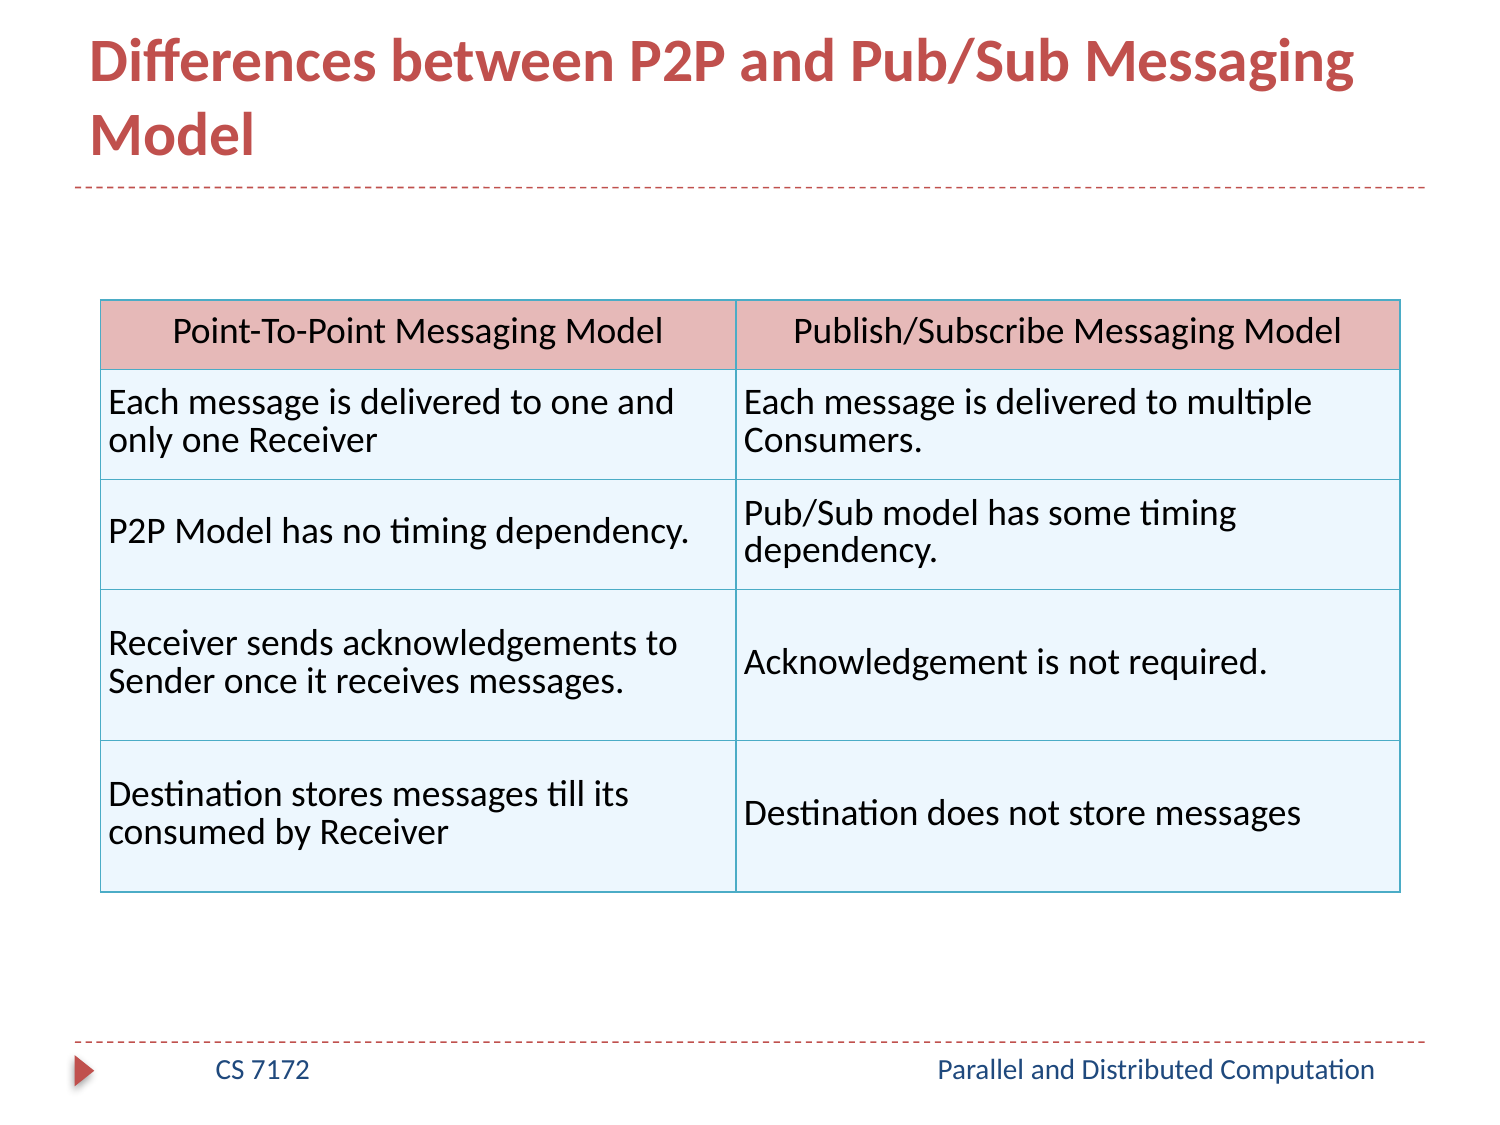

# Differences between P2P and Pub/Sub Messaging Model
| Point-To-Point Messaging Model | Publish/Subscribe Messaging Model |
| --- | --- |
| Each message is delivered to one and only one Receiver | Each message is delivered to multiple Consumers. |
| P2P Model has no timing dependency. | Pub/Sub model has some timing dependency. |
| Receiver sends acknowledgements to Sender once it receives messages. | Acknowledgement is not required. |
| Destination stores messages till its consumed by Receiver | Destination does not store messages |
CS 7172
Parallel and Distributed Computation